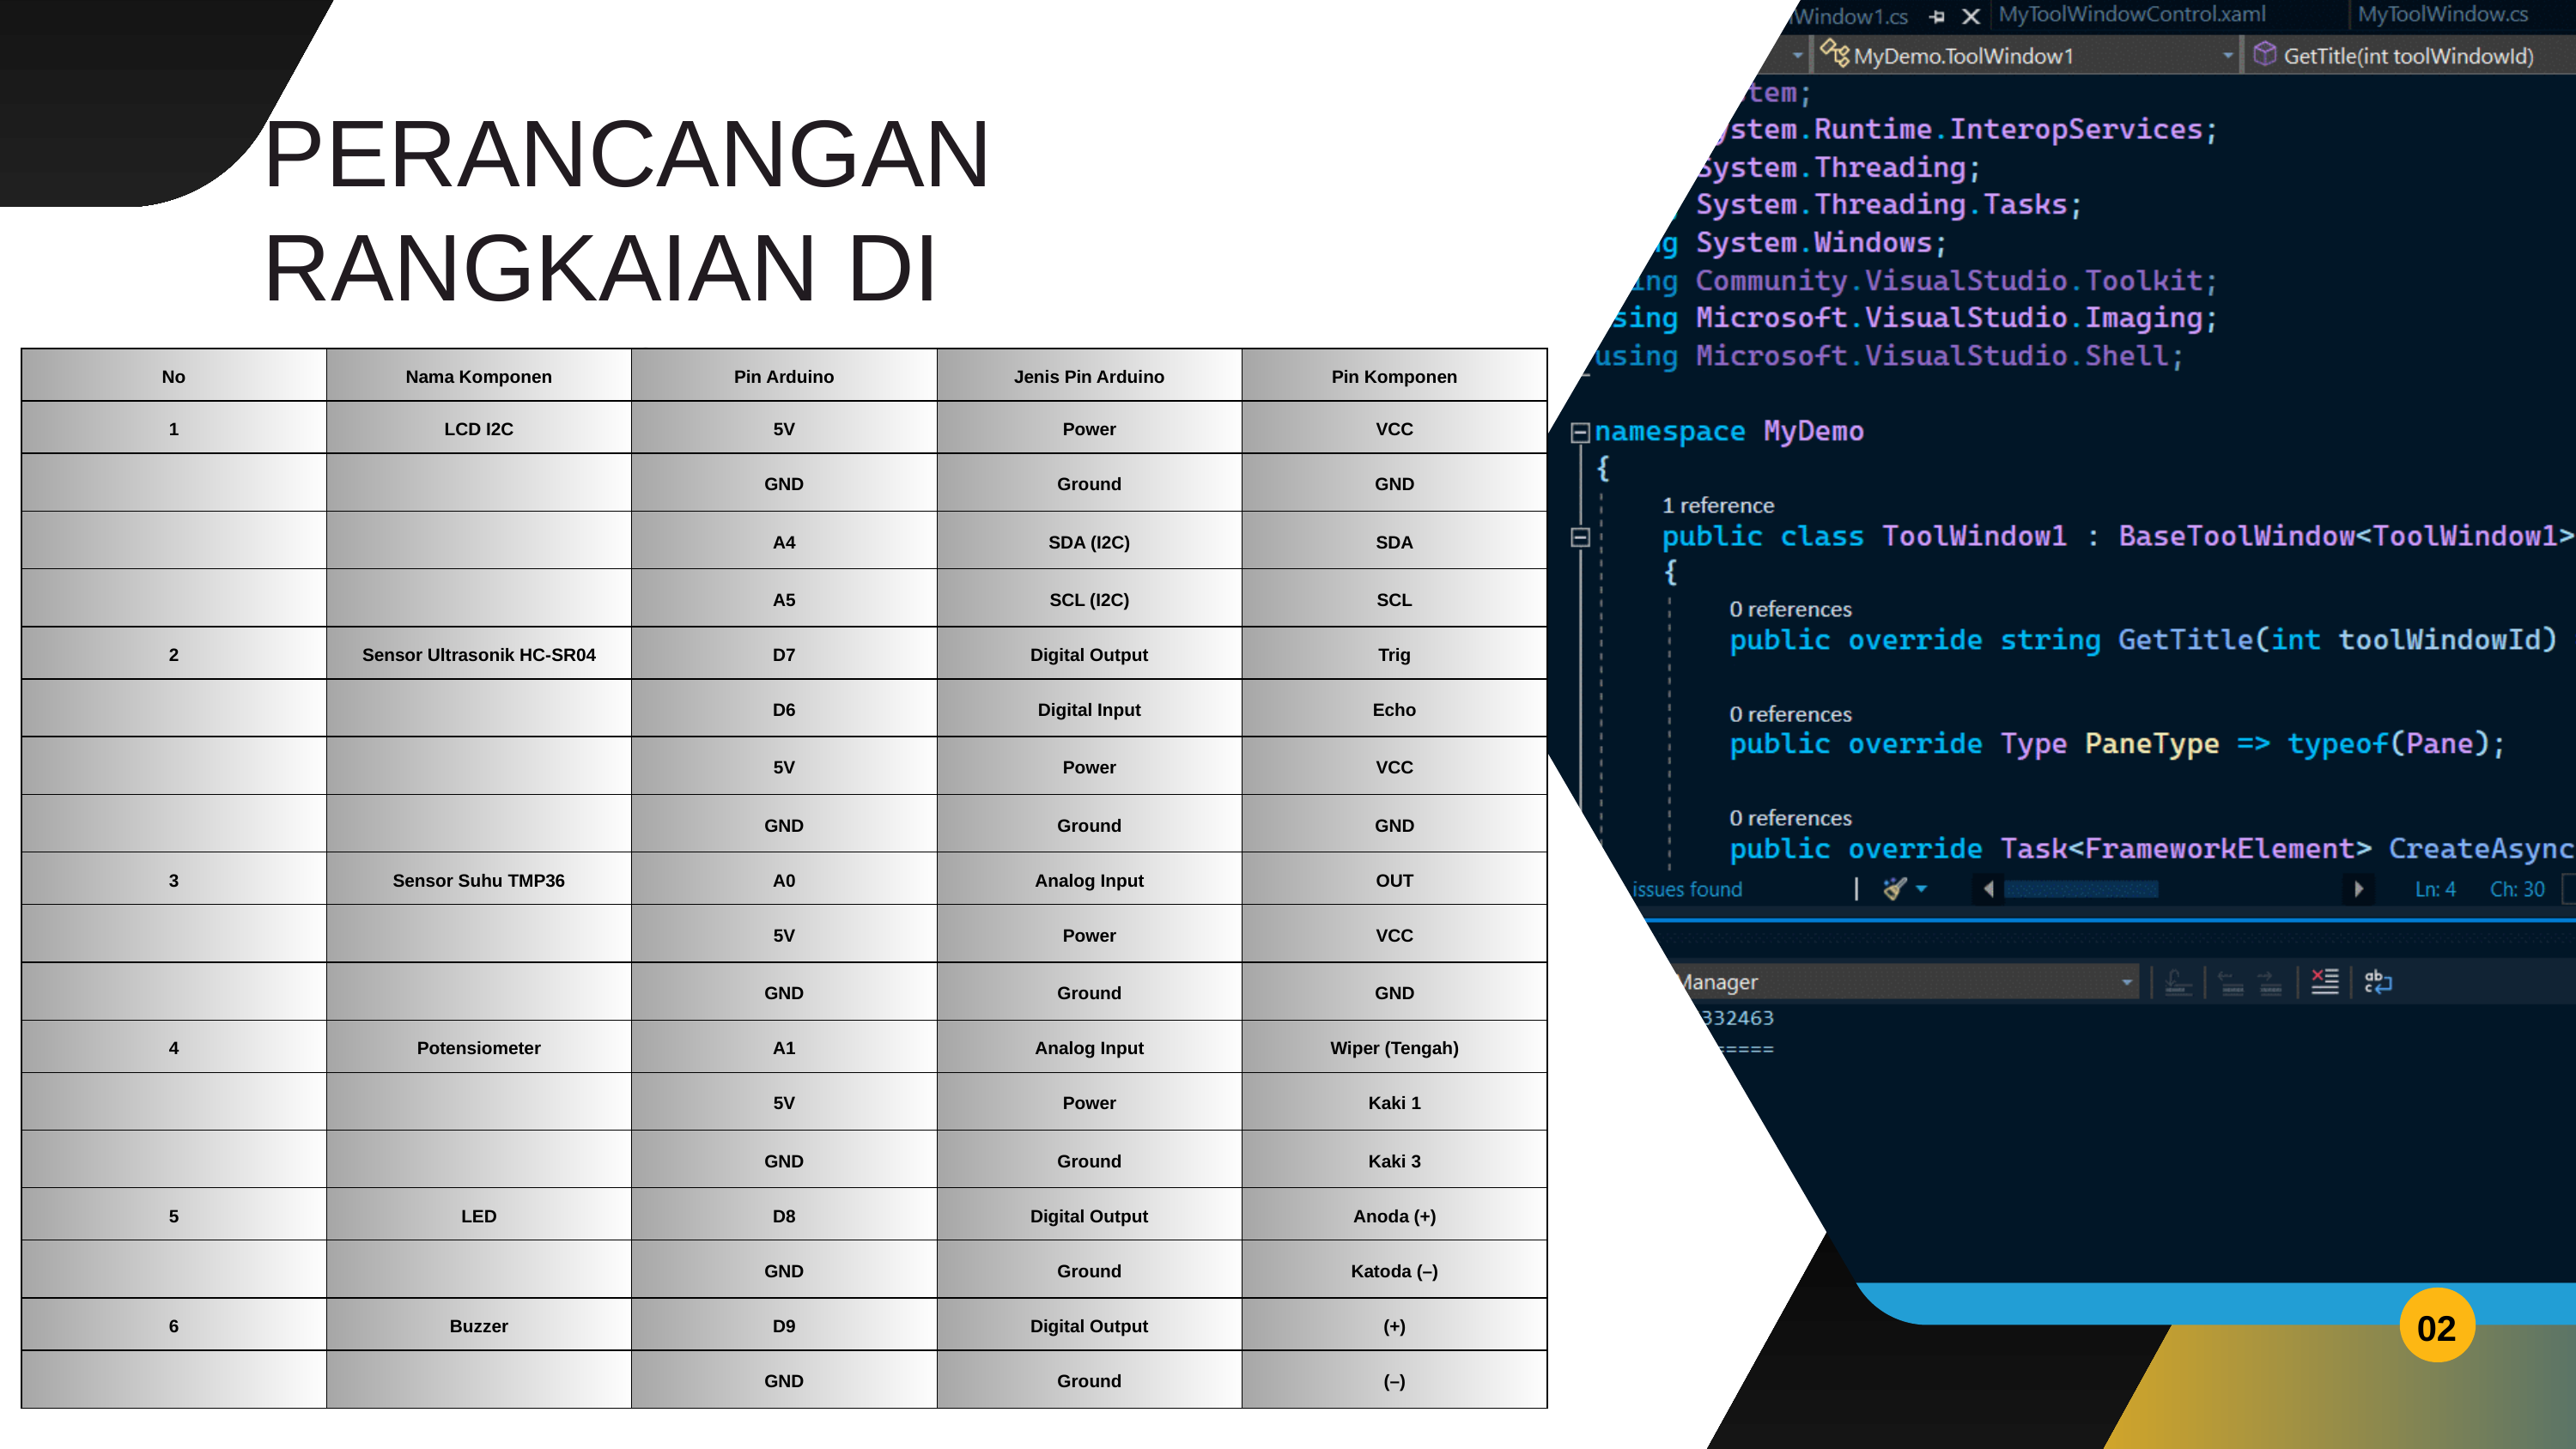

PERANCANGAN RANGKAIAN DI TINKERCAD
| No | Nama Komponen | Pin Arduino | Jenis Pin Arduino | Pin Komponen |
| --- | --- | --- | --- | --- |
| 1 | LCD I2C | 5V | Power | VCC |
|  |  | GND | Ground | GND |
|  |  | A4 | SDA (I2C) | SDA |
|  |  | A5 | SCL (I2C) | SCL |
| 2 | Sensor Ultrasonik HC-SR04 | D7 | Digital Output | Trig |
|  |  | D6 | Digital Input | Echo |
|  |  | 5V | Power | VCC |
|  |  | GND | Ground | GND |
| 3 | Sensor Suhu TMP36 | A0 | Analog Input | OUT |
|  |  | 5V | Power | VCC |
|  |  | GND | Ground | GND |
| 4 | Potensiometer | A1 | Analog Input | Wiper (Tengah) |
|  |  | 5V | Power | Kaki 1 |
|  |  | GND | Ground | Kaki 3 |
| 5 | LED | D8 | Digital Output | Anoda (+) |
|  |  | GND | Ground | Katoda (–) |
| 6 | Buzzer | D9 | Digital Output | (+) |
|  |  | GND | Ground | (–) |

02